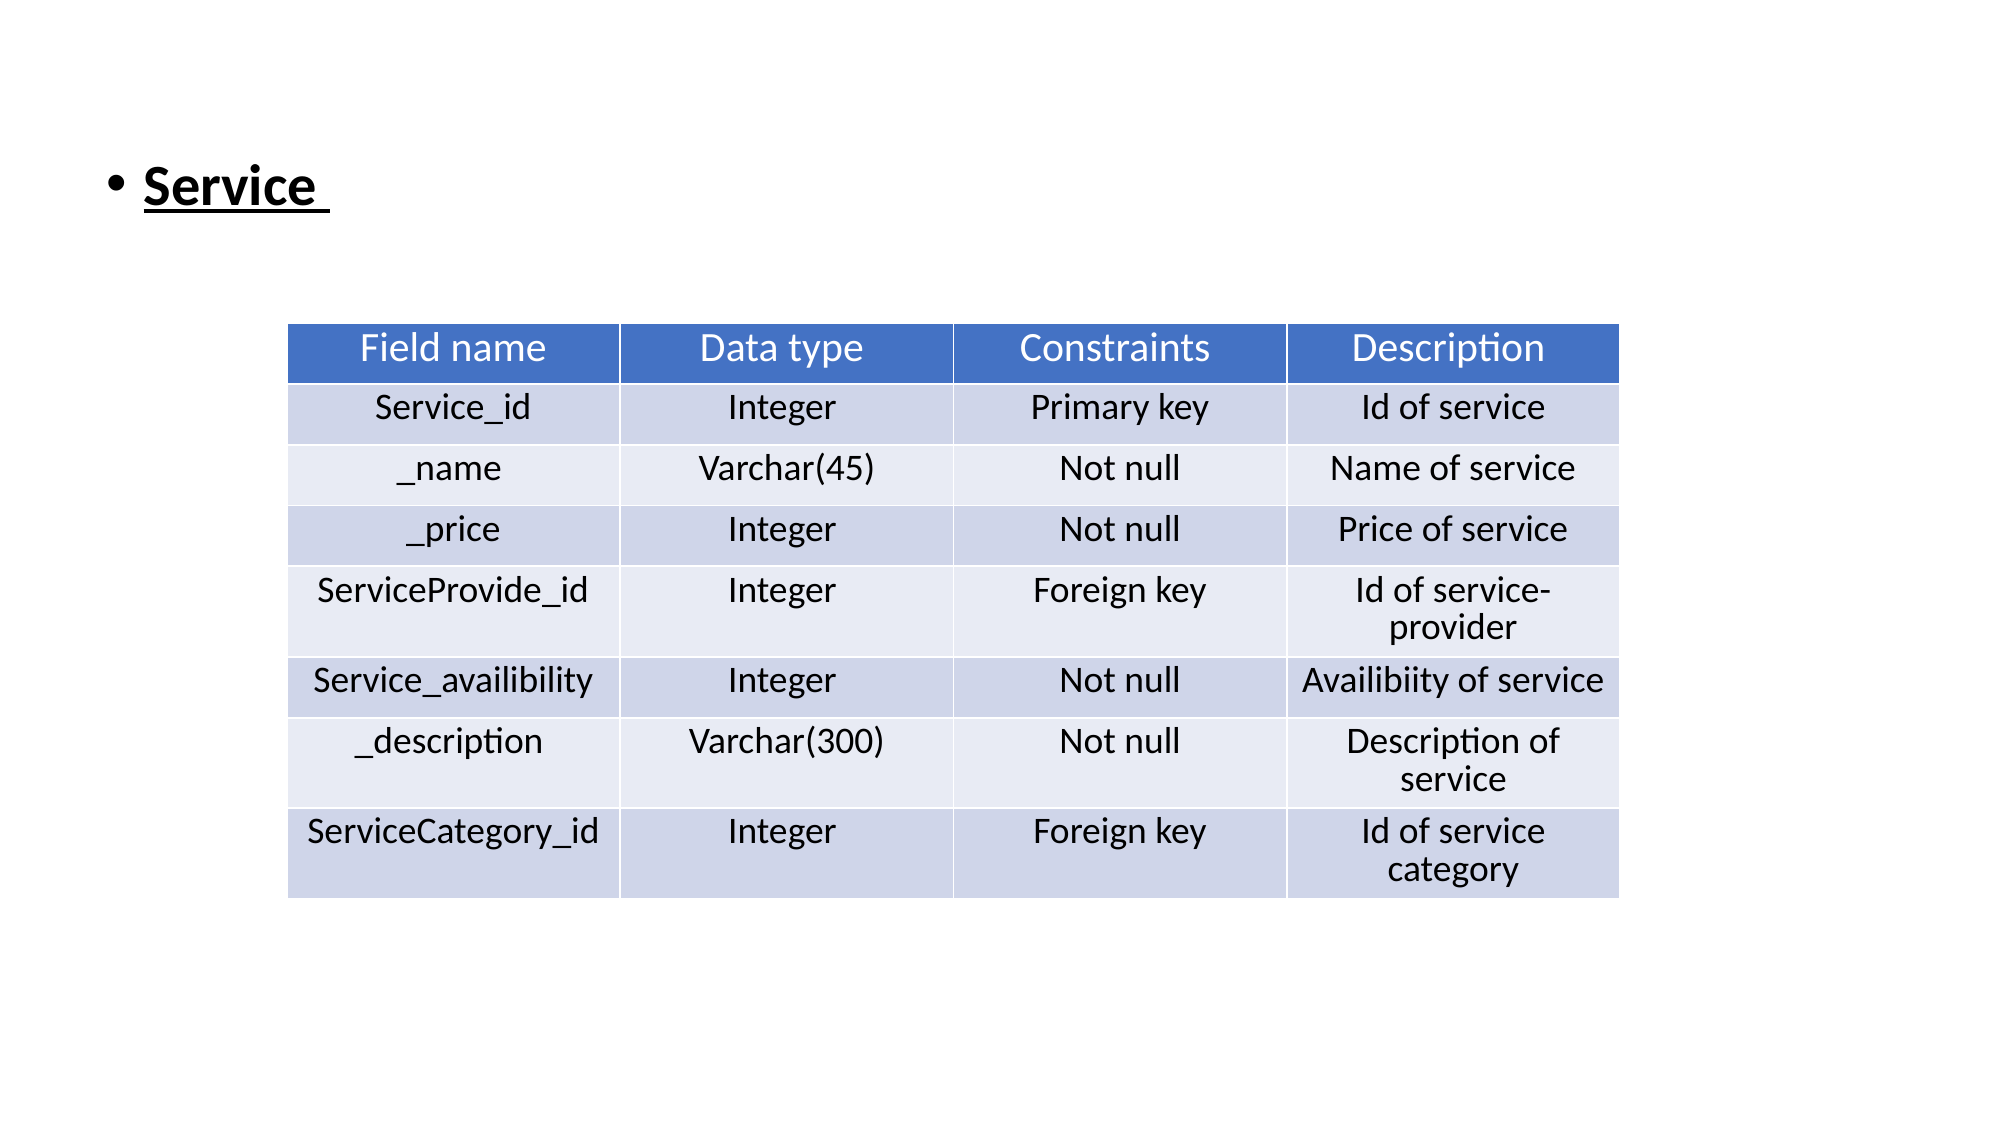

Service

| Field name | Data type | Constraints | Description |
| --- | --- | --- | --- |
| Service\_id | Integer | Primary key | Id of service |
| \_name | Varchar(45) | Not null | Name of service |
| \_price | Integer | Not null | Price of service |
| ServiceProvide\_id | Integer | Foreign key | Id of service-provider |
| Service\_availibility | Integer | Not null | Availibiity of service |
| \_description | Varchar(300) | Not null | Description of service |
| ServiceCategory\_id | Integer | Foreign key | Id of service category |